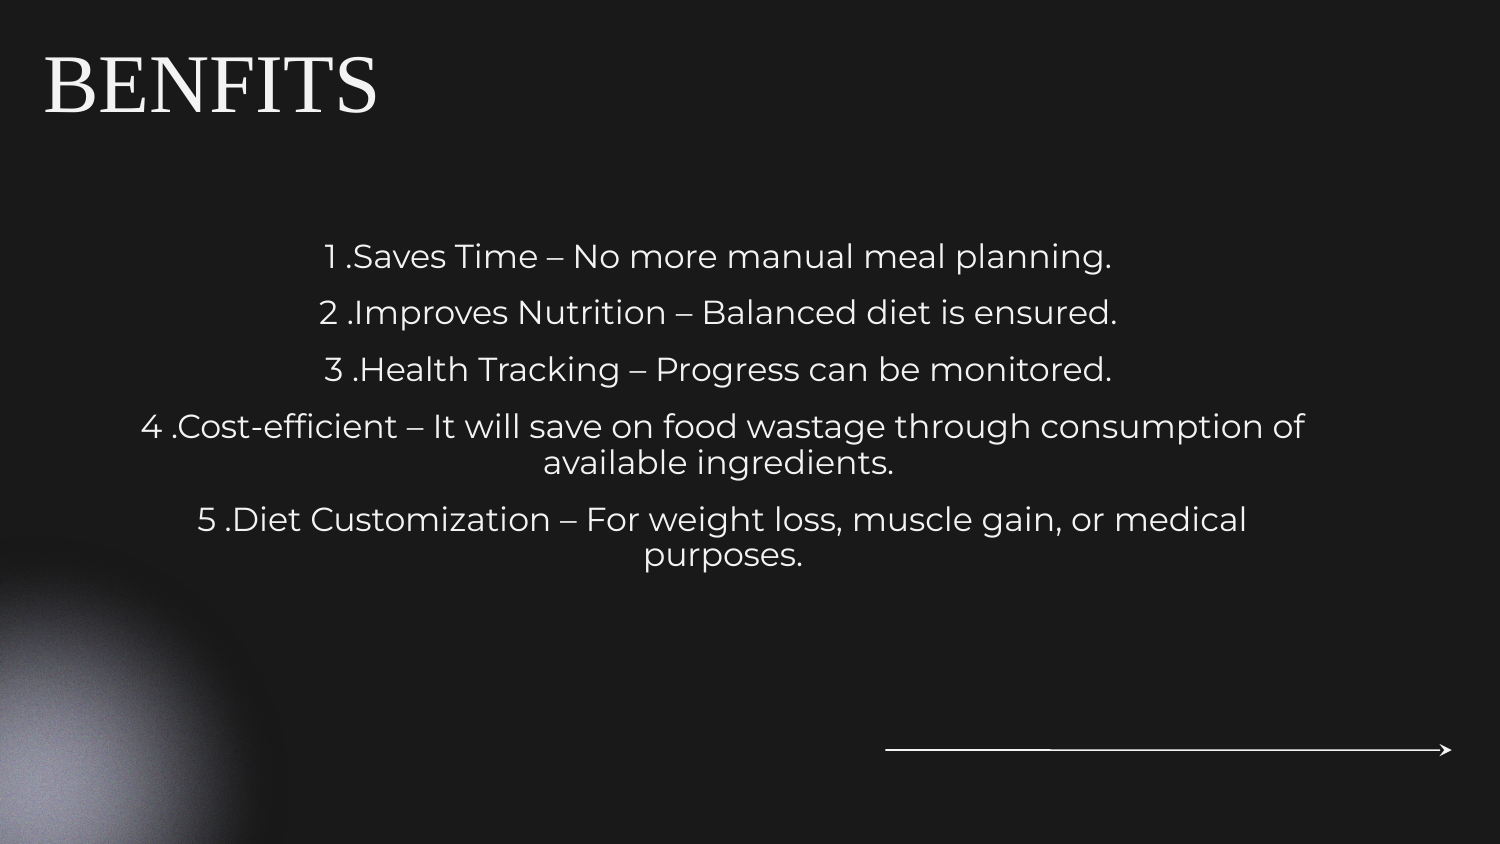

# BENFITS
1 .Saves Time – No more manual meal planning.
2 .Improves Nutrition – Balanced diet is ensured.
3 .Health Tracking – Progress can be monitored.
4 .Cost-efficient – It will save on food wastage through consumption of available ingredients.
5 .Diet Customization – For weight loss, muscle gain, or medical purposes.